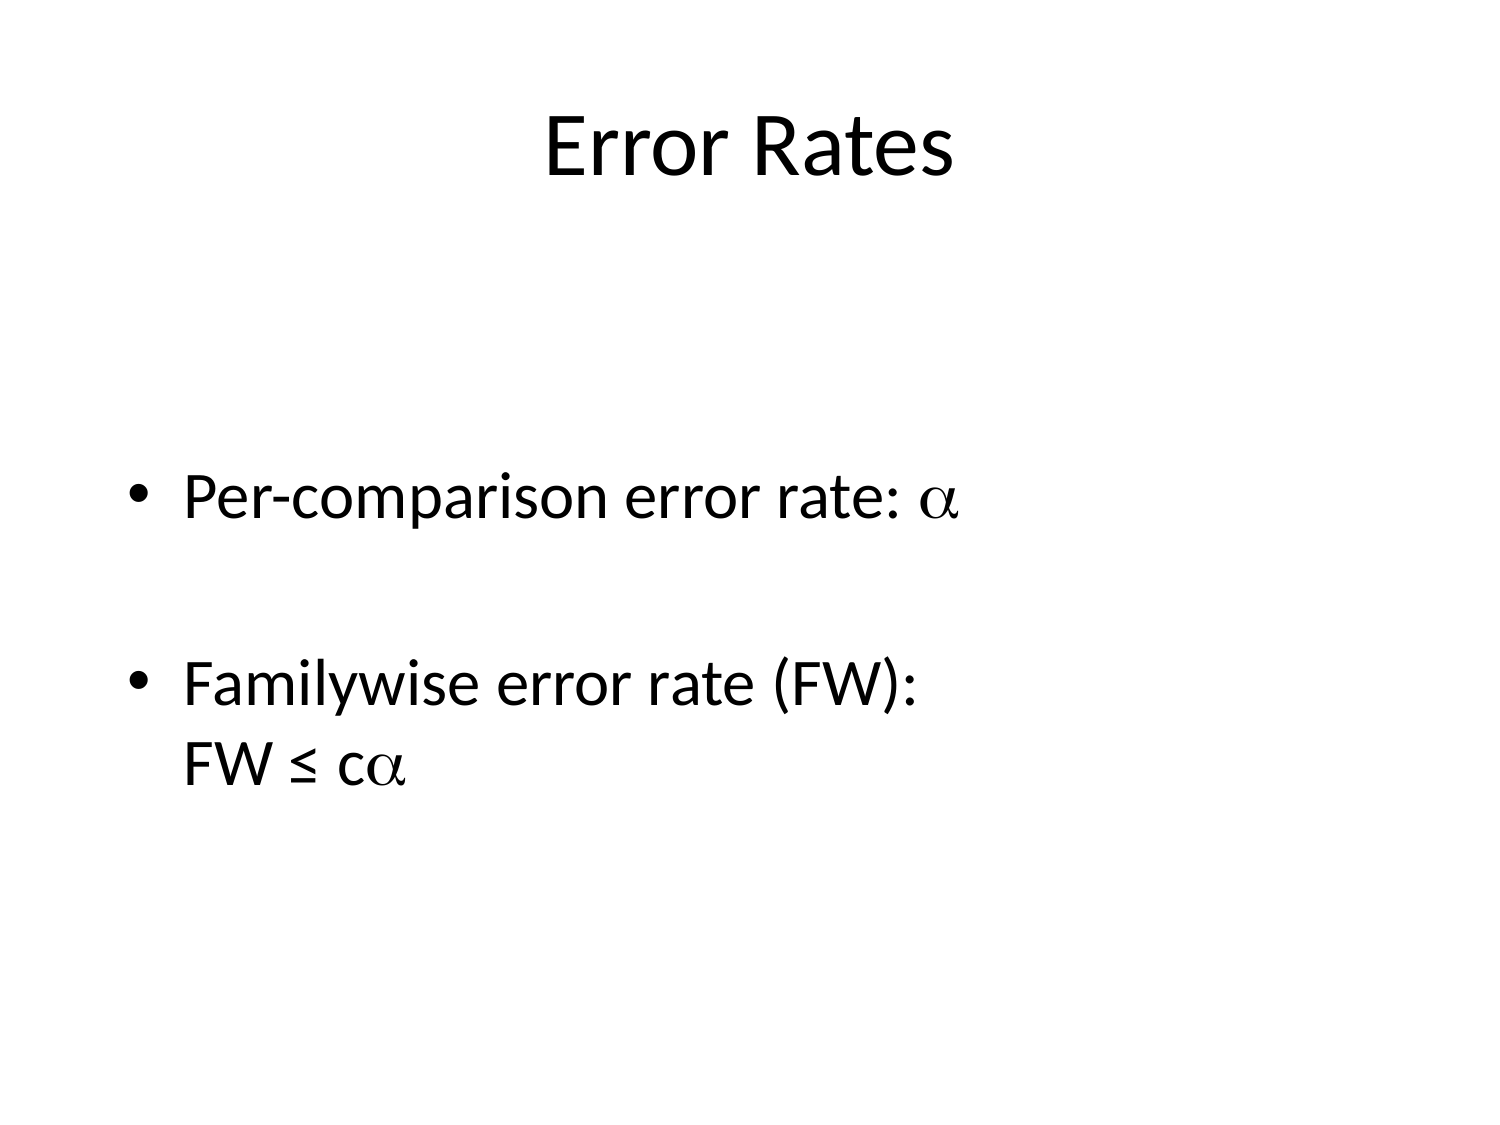

# Error Rates

Per-comparison error rate: α

Familywise error rate (FW):
FW ≤ cα